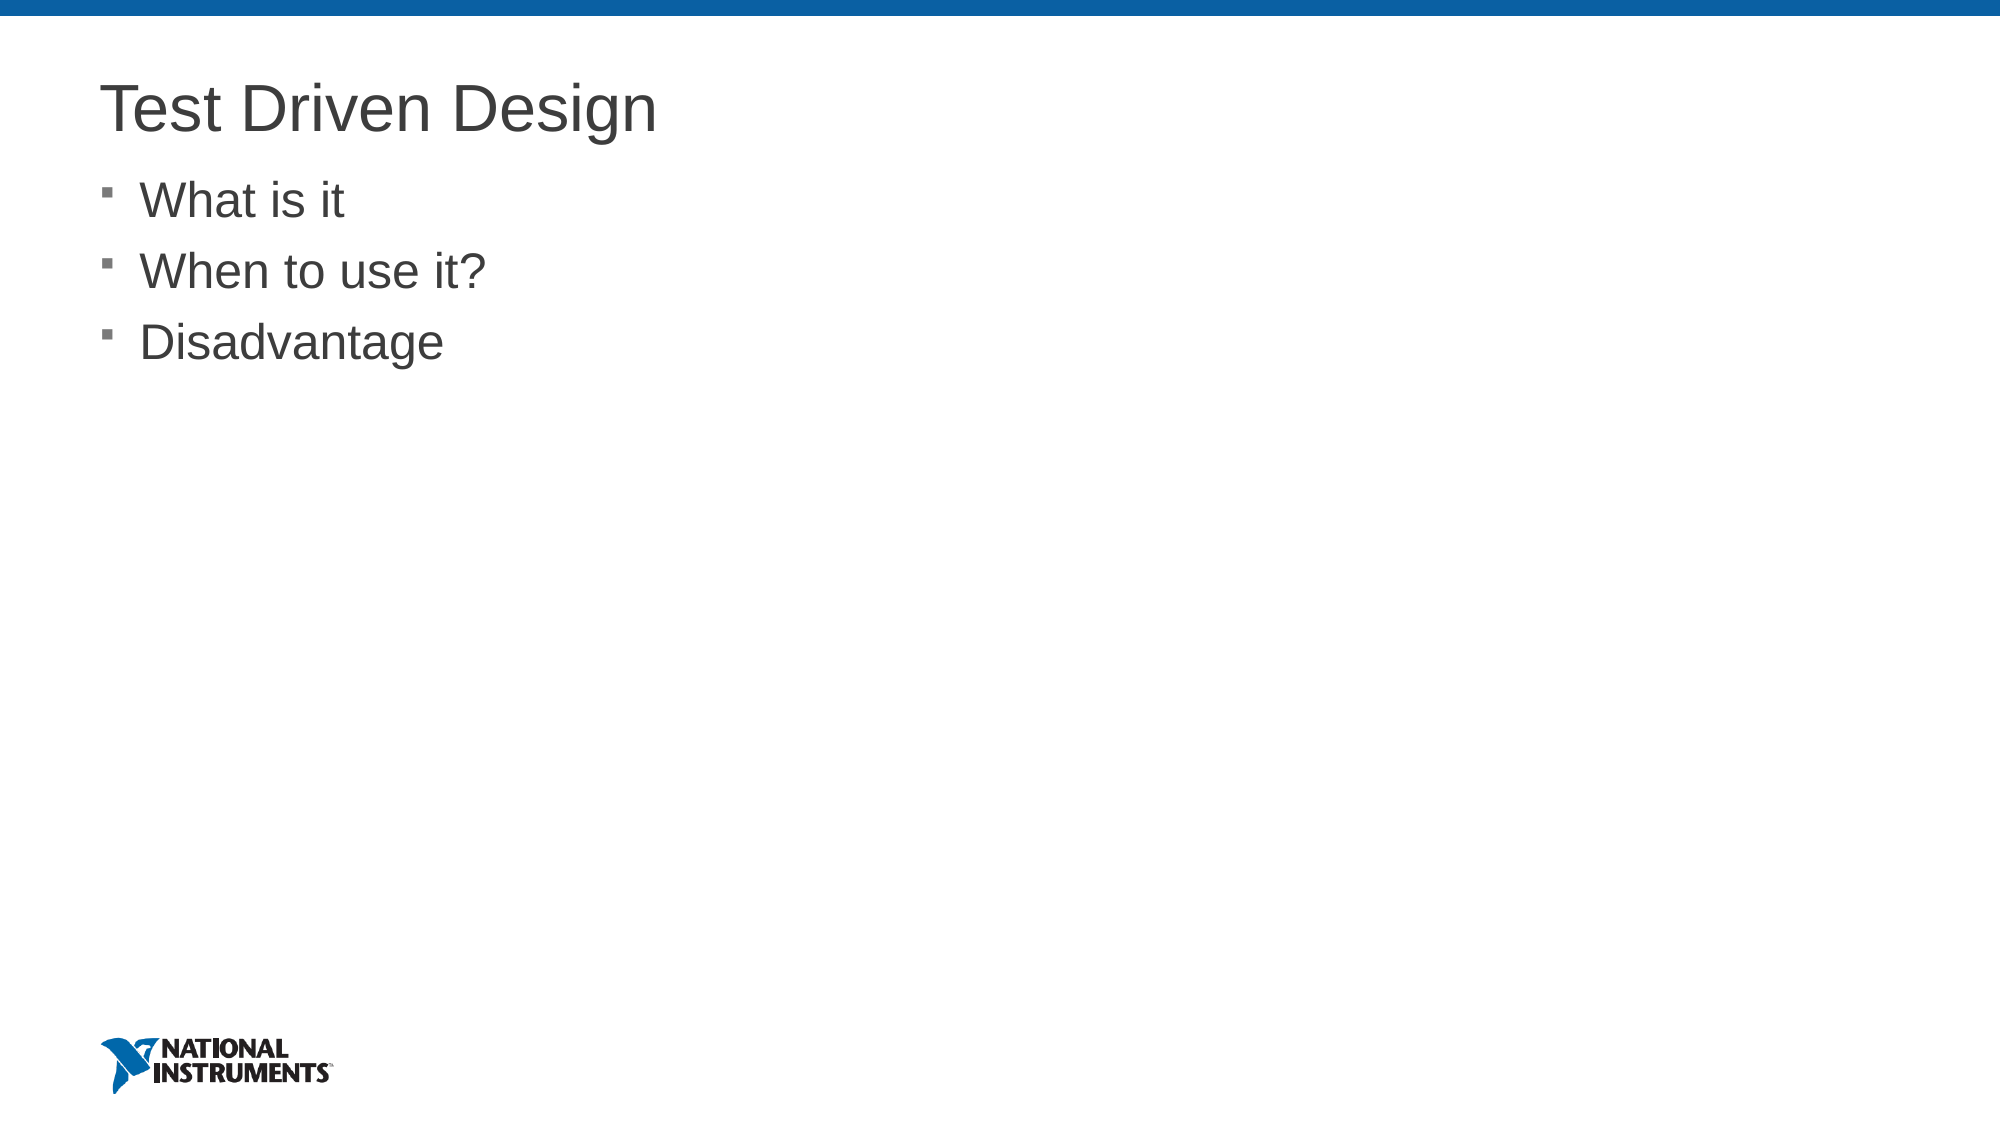

# Test Driven Design
What is it
When to use it?
Disadvantage